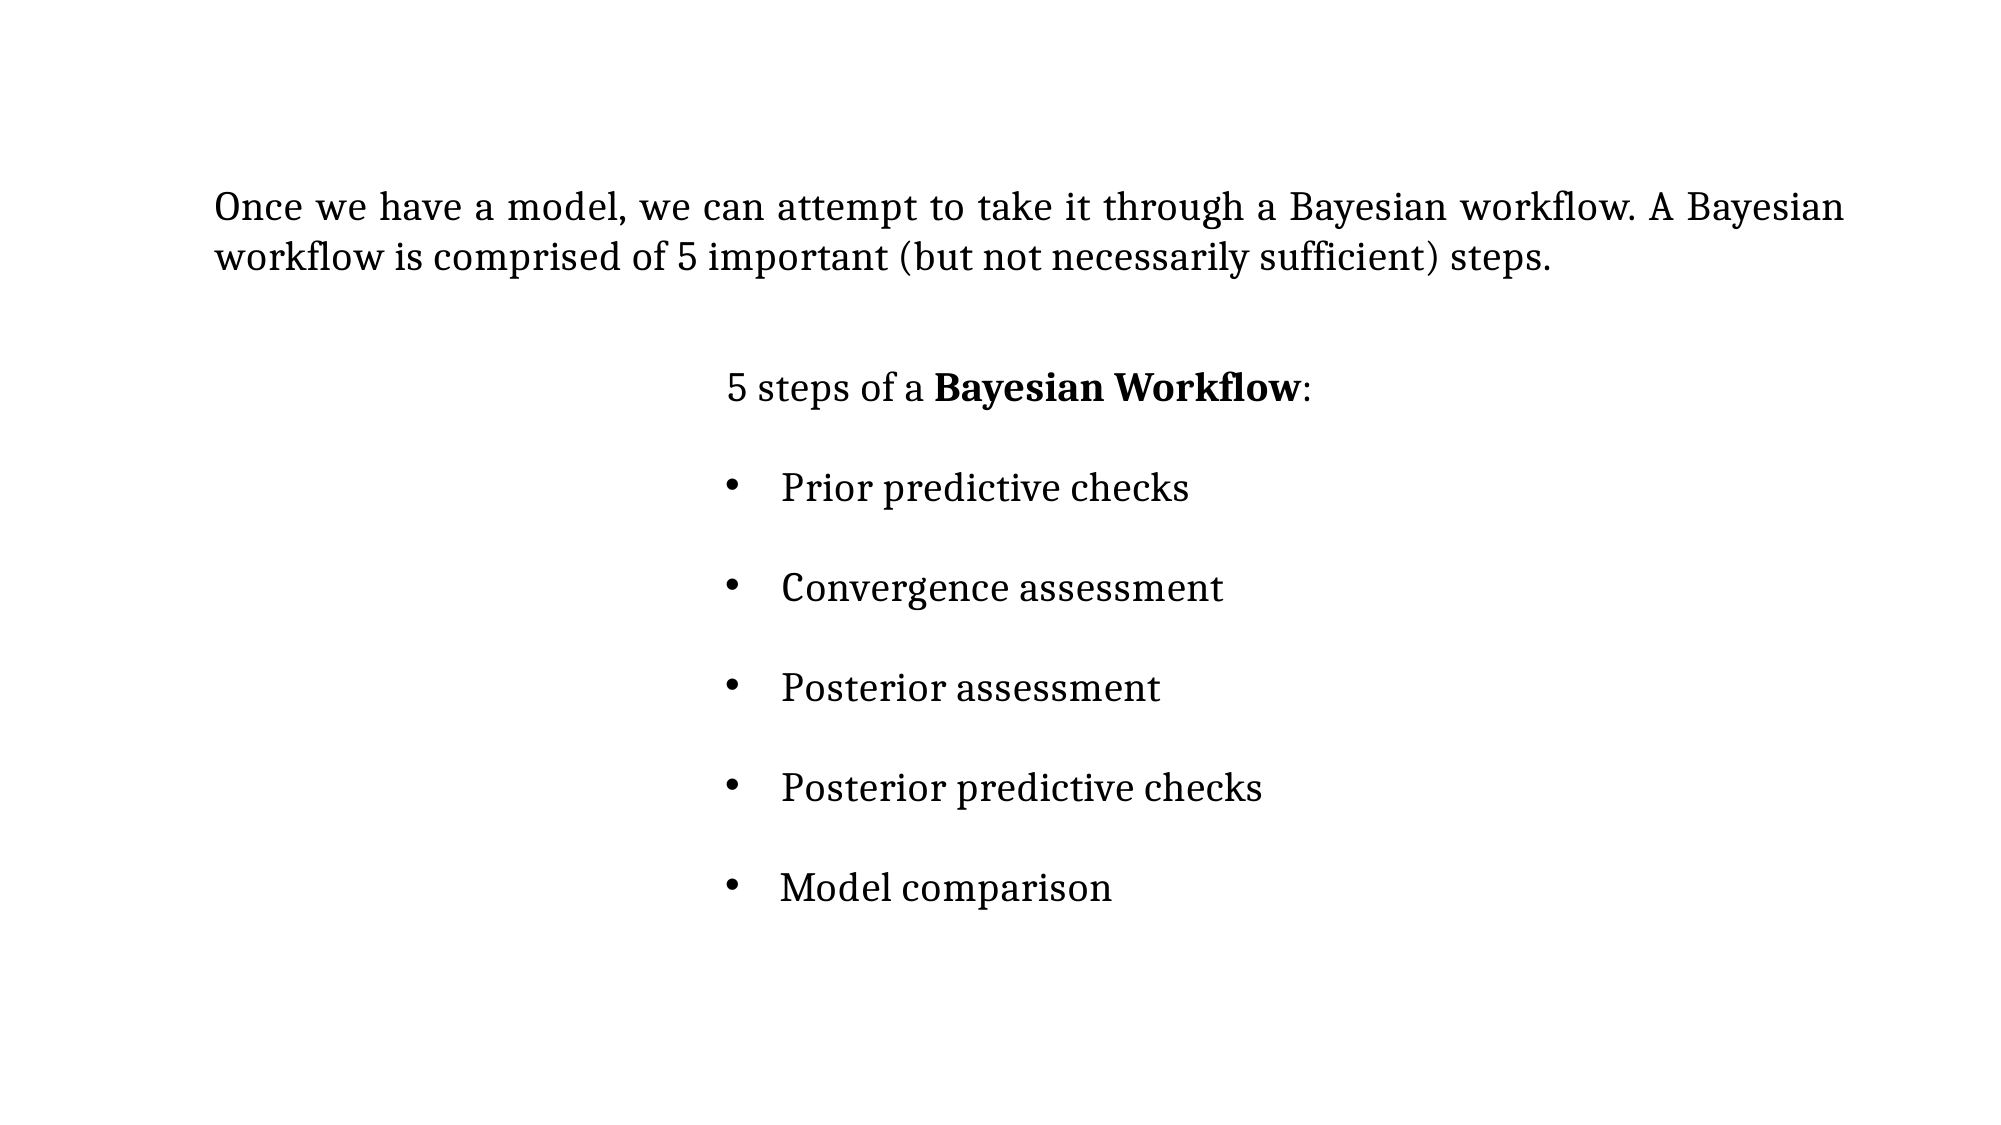

Once we have a model, we can attempt to take it through a Bayesian workflow. A Bayesian workflow is comprised of 5 important (but not necessarily sufficient) steps.

5 steps of a Bayesian Workflow:

Prior predictive checks

Convergence assessment

Posterior assessment

Posterior predictive checks

Model comparison